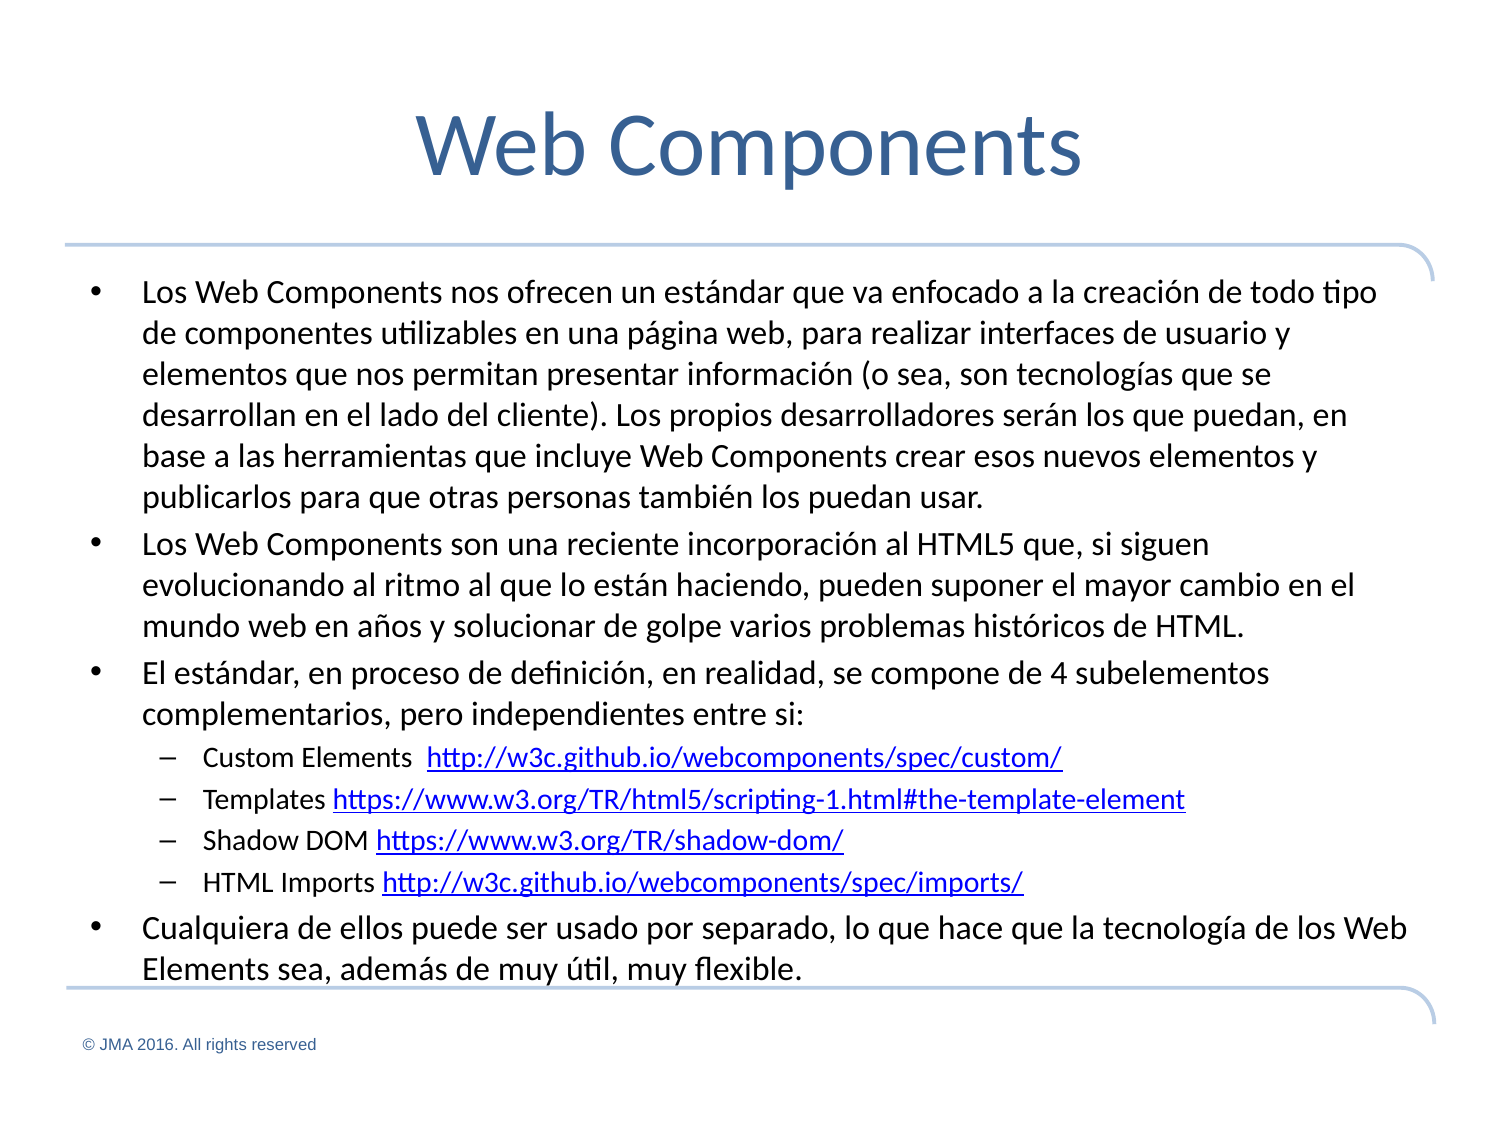

# Web Components
Los Web Components nos ofrecen un estándar que va enfocado a la creación de todo tipo de componentes utilizables en una página web, para realizar interfaces de usuario y elementos que nos permitan presentar información (o sea, son tecnologías que se desarrollan en el lado del cliente). Los propios desarrolladores serán los que puedan, en base a las herramientas que incluye Web Components crear esos nuevos elementos y publicarlos para que otras personas también los puedan usar.
Los Web Components son una reciente incorporación al HTML5 que, si siguen evolucionando al ritmo al que lo están haciendo, pueden suponer el mayor cambio en el mundo web en años y solucionar de golpe varios problemas históricos de HTML.
El estándar, en proceso de definición, en realidad, se compone de 4 subelementos complementarios, pero independientes entre si:
Custom Elements  http://w3c.github.io/webcomponents/spec/custom/
Templates https://www.w3.org/TR/html5/scripting-1.html#the-template-element
Shadow DOM https://www.w3.org/TR/shadow-dom/
HTML Imports http://w3c.github.io/webcomponents/spec/imports/
Cualquiera de ellos puede ser usado por separado, lo que hace que la tecnología de los Web Elements sea, además de muy útil, muy flexible.